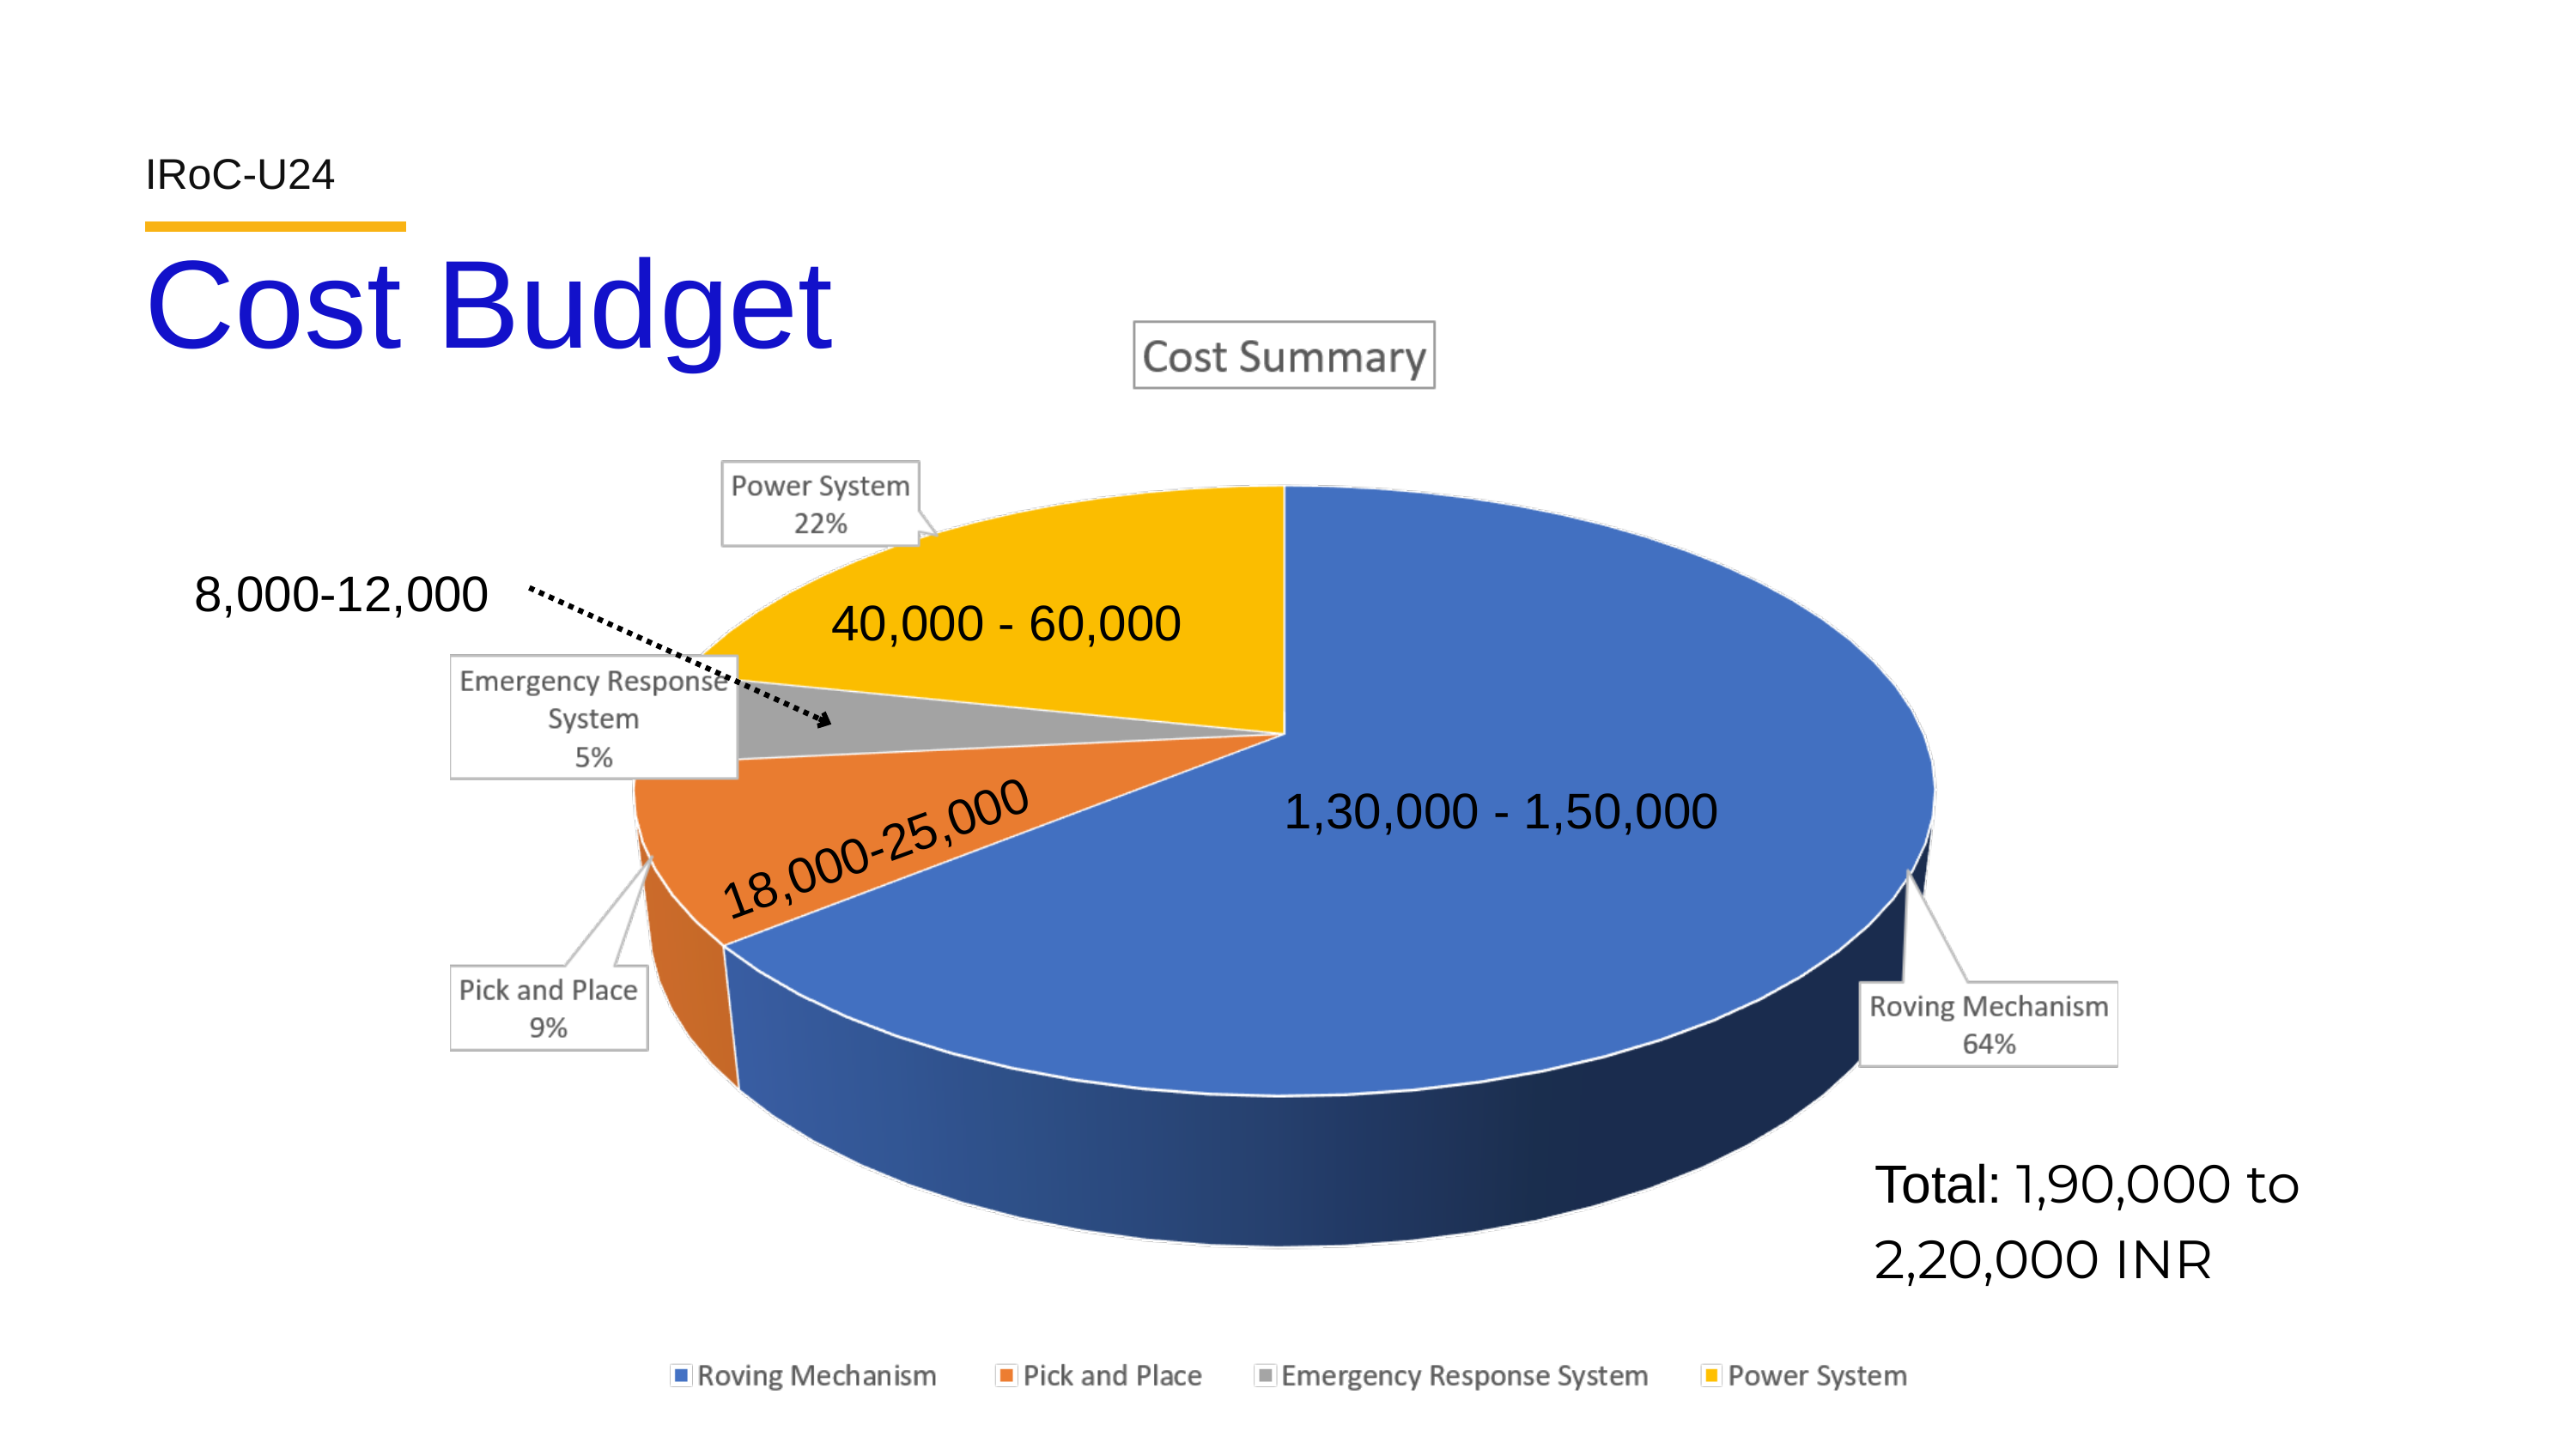

IRoC-U24

Cost Budget

8,000-12,000
40,000 - 60,000

1,30,000 - 1,50,000
18,000-25,000
Total: 1,90,000 to 2,20,000 INR